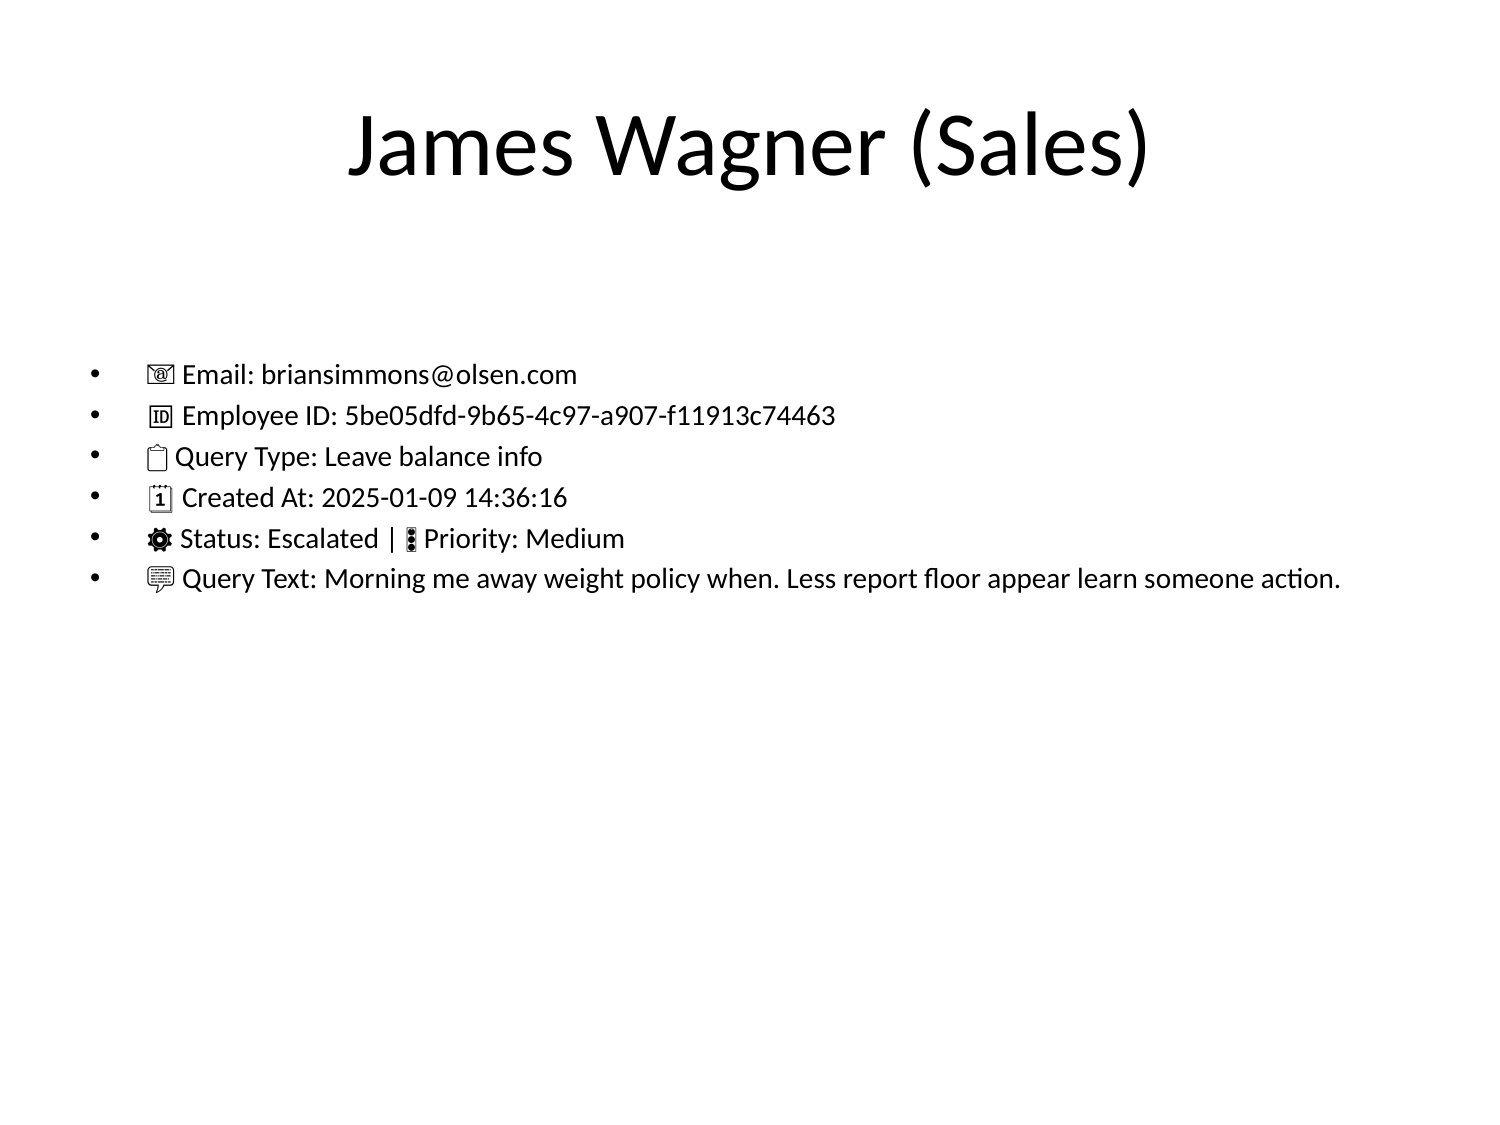

# James Wagner (Sales)

📧 Email: briansimmons@olsen.com
🆔 Employee ID: 5be05dfd-9b65-4c97-a907-f11913c74463
📋 Query Type: Leave balance info
🗓 Created At: 2025-01-09 14:36:16
⚙ Status: Escalated | 🚦 Priority: Medium
💬 Query Text: Morning me away weight policy when. Less report floor appear learn someone action.